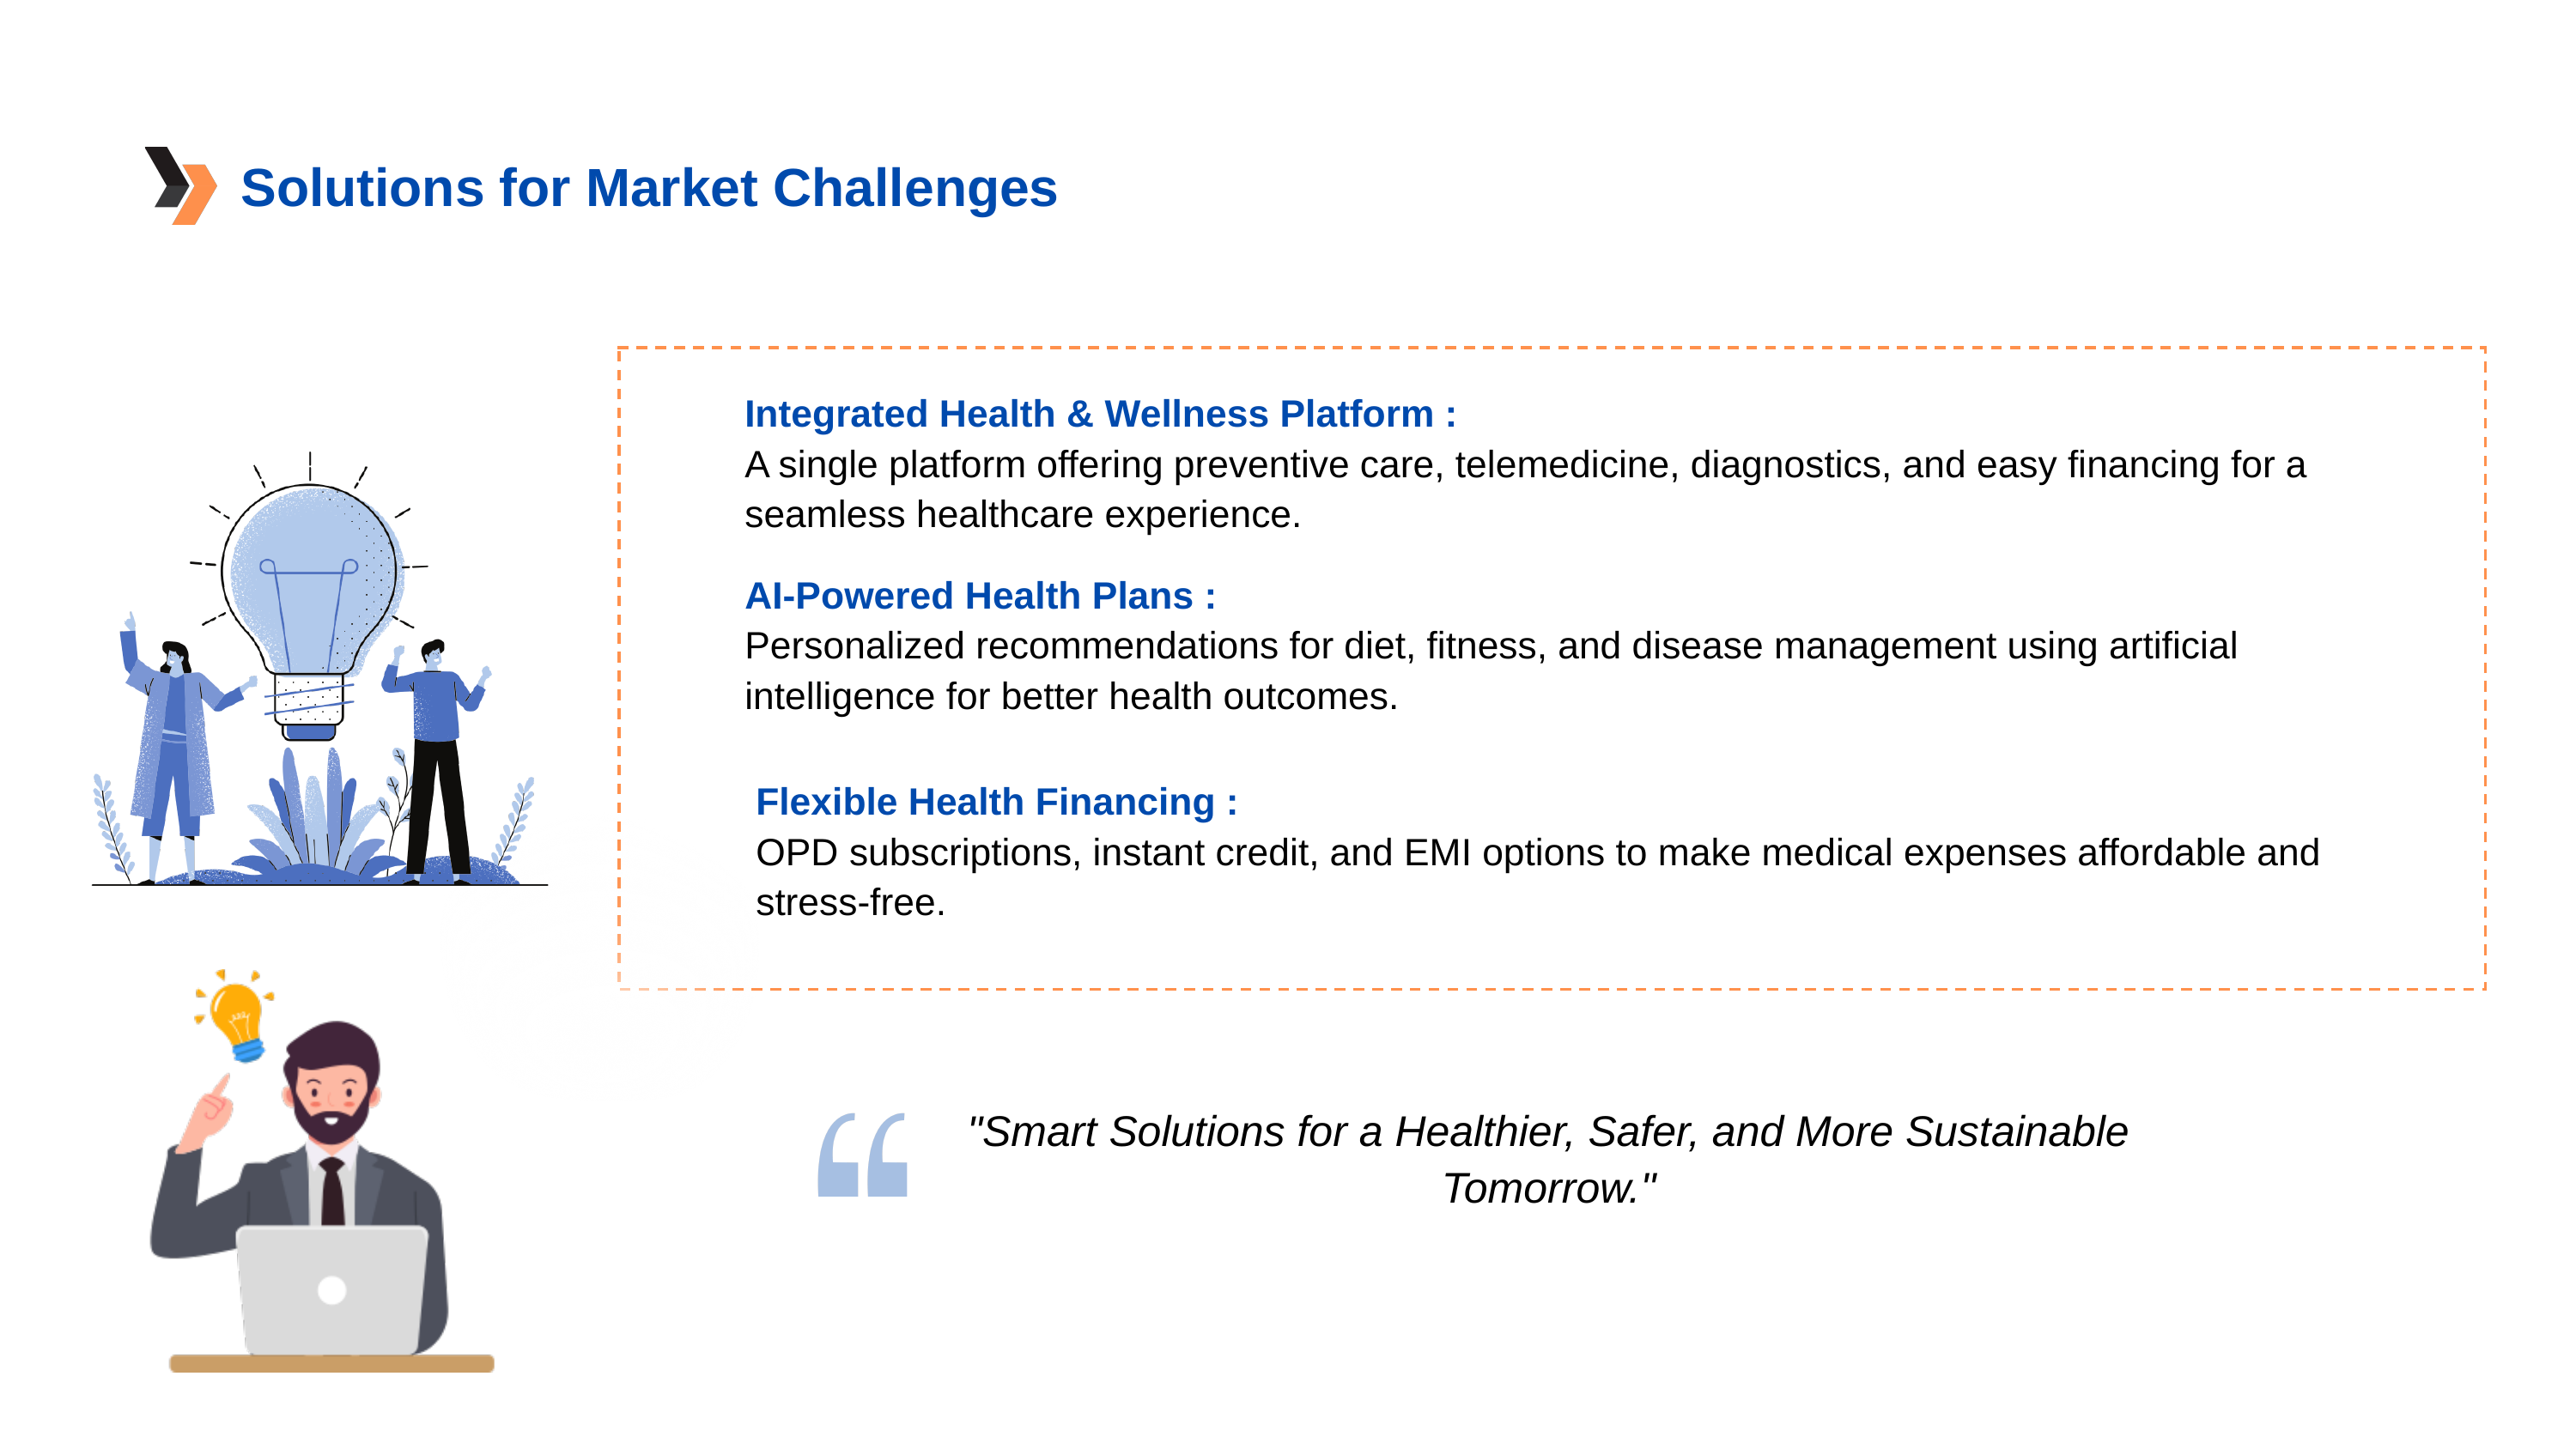

Solutions for Market Challenges

Integrated Health & Wellness Platform :
A single platform offering preventive care, telemedicine, diagnostics, and easy financing for a seamless healthcare experience.

AI-Powered Health Plans :
Personalized recommendations for diet, fitness, and disease management using artificial intelligence for better health outcomes.
Flexible Health Financing :
OPD subscriptions, instant credit, and EMI options to make medical expenses affordable and stress-free.

"Smart Solutions for a Healthier, Safer, and More Sustainable Tomorrow."